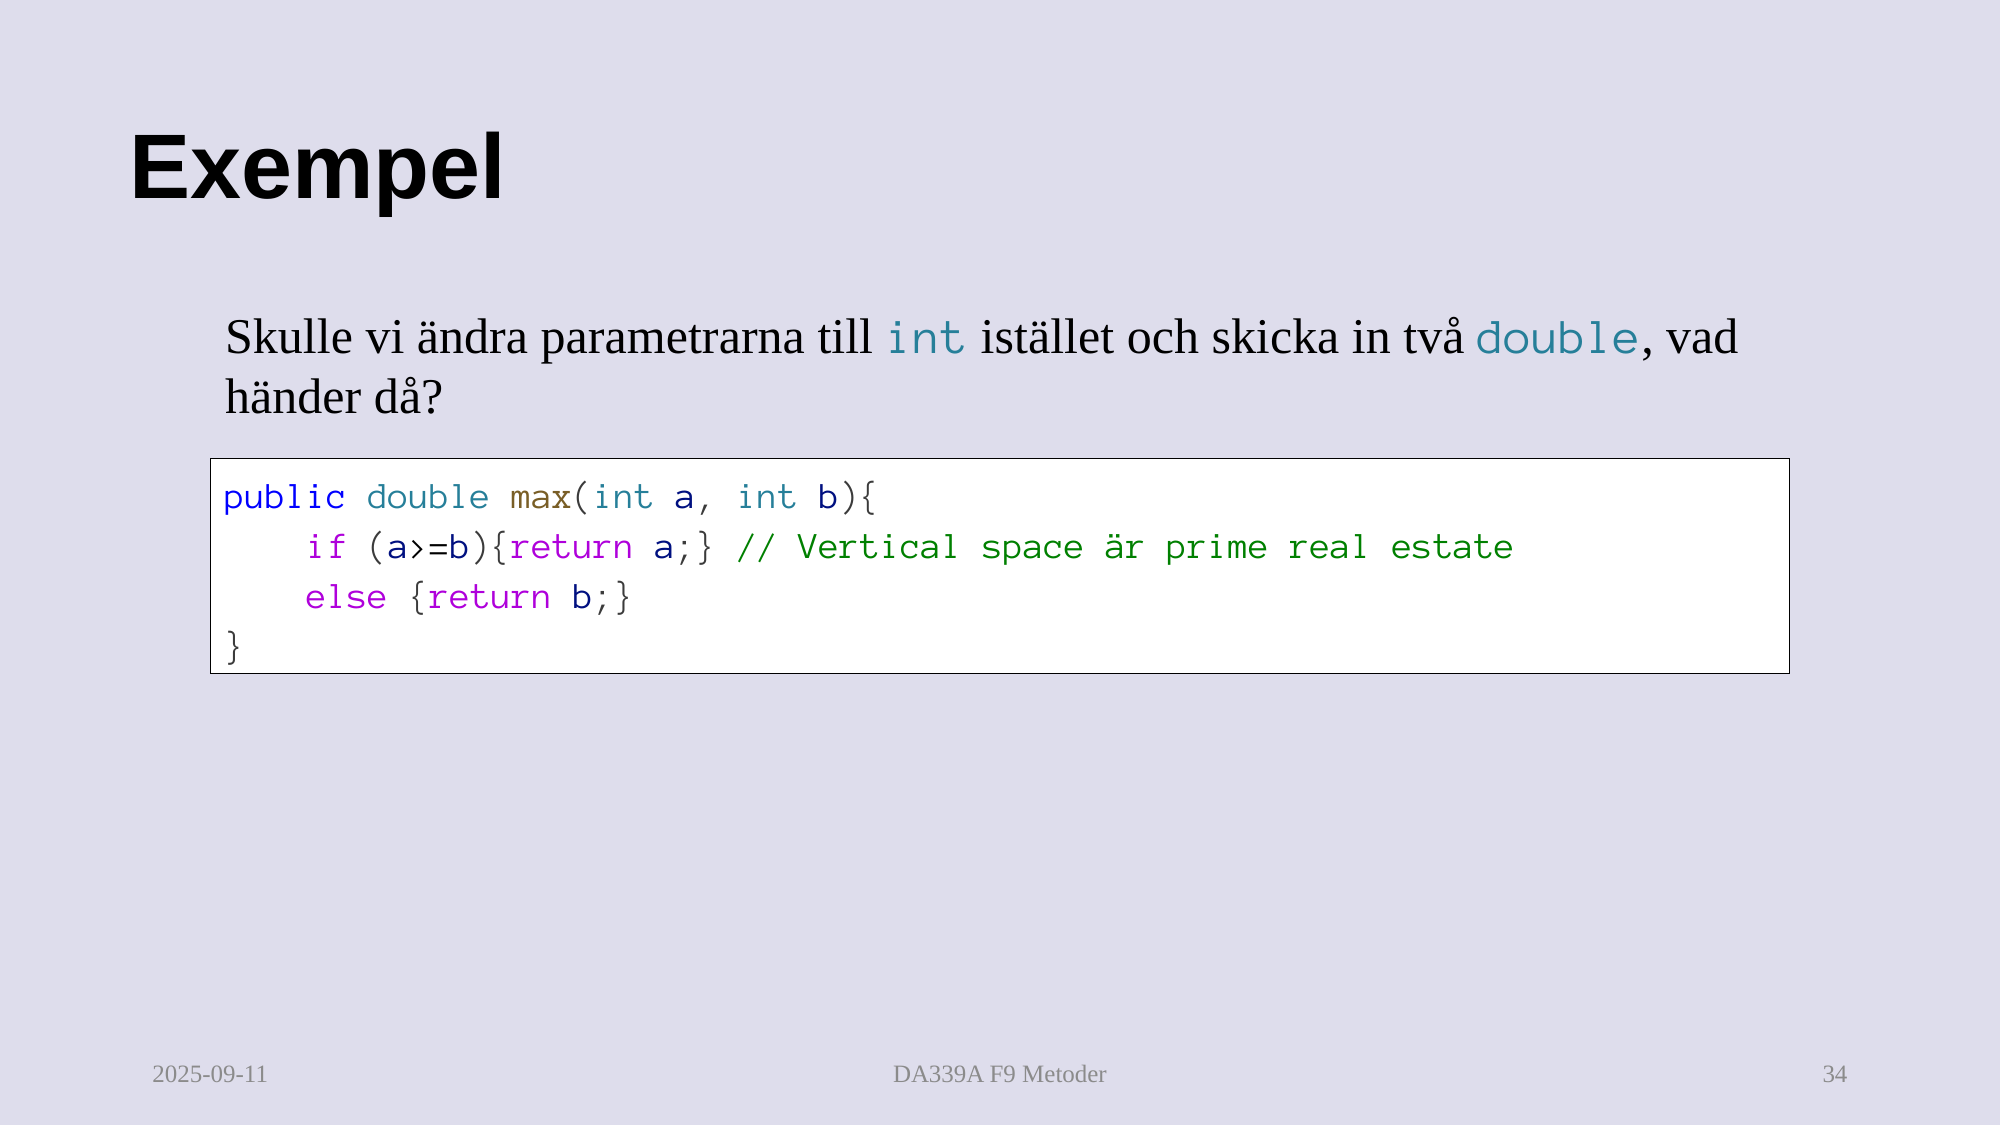

# Exempel
Skulle vi ändra parametrarna till int istället och skicka in två double, vad händer då?
public double max(int a, int b){
    if (a>=b){return a;} // Vertical space är prime real estate
    else {return b;}
}
2025-09-11
DA339A F9 Metoder
34